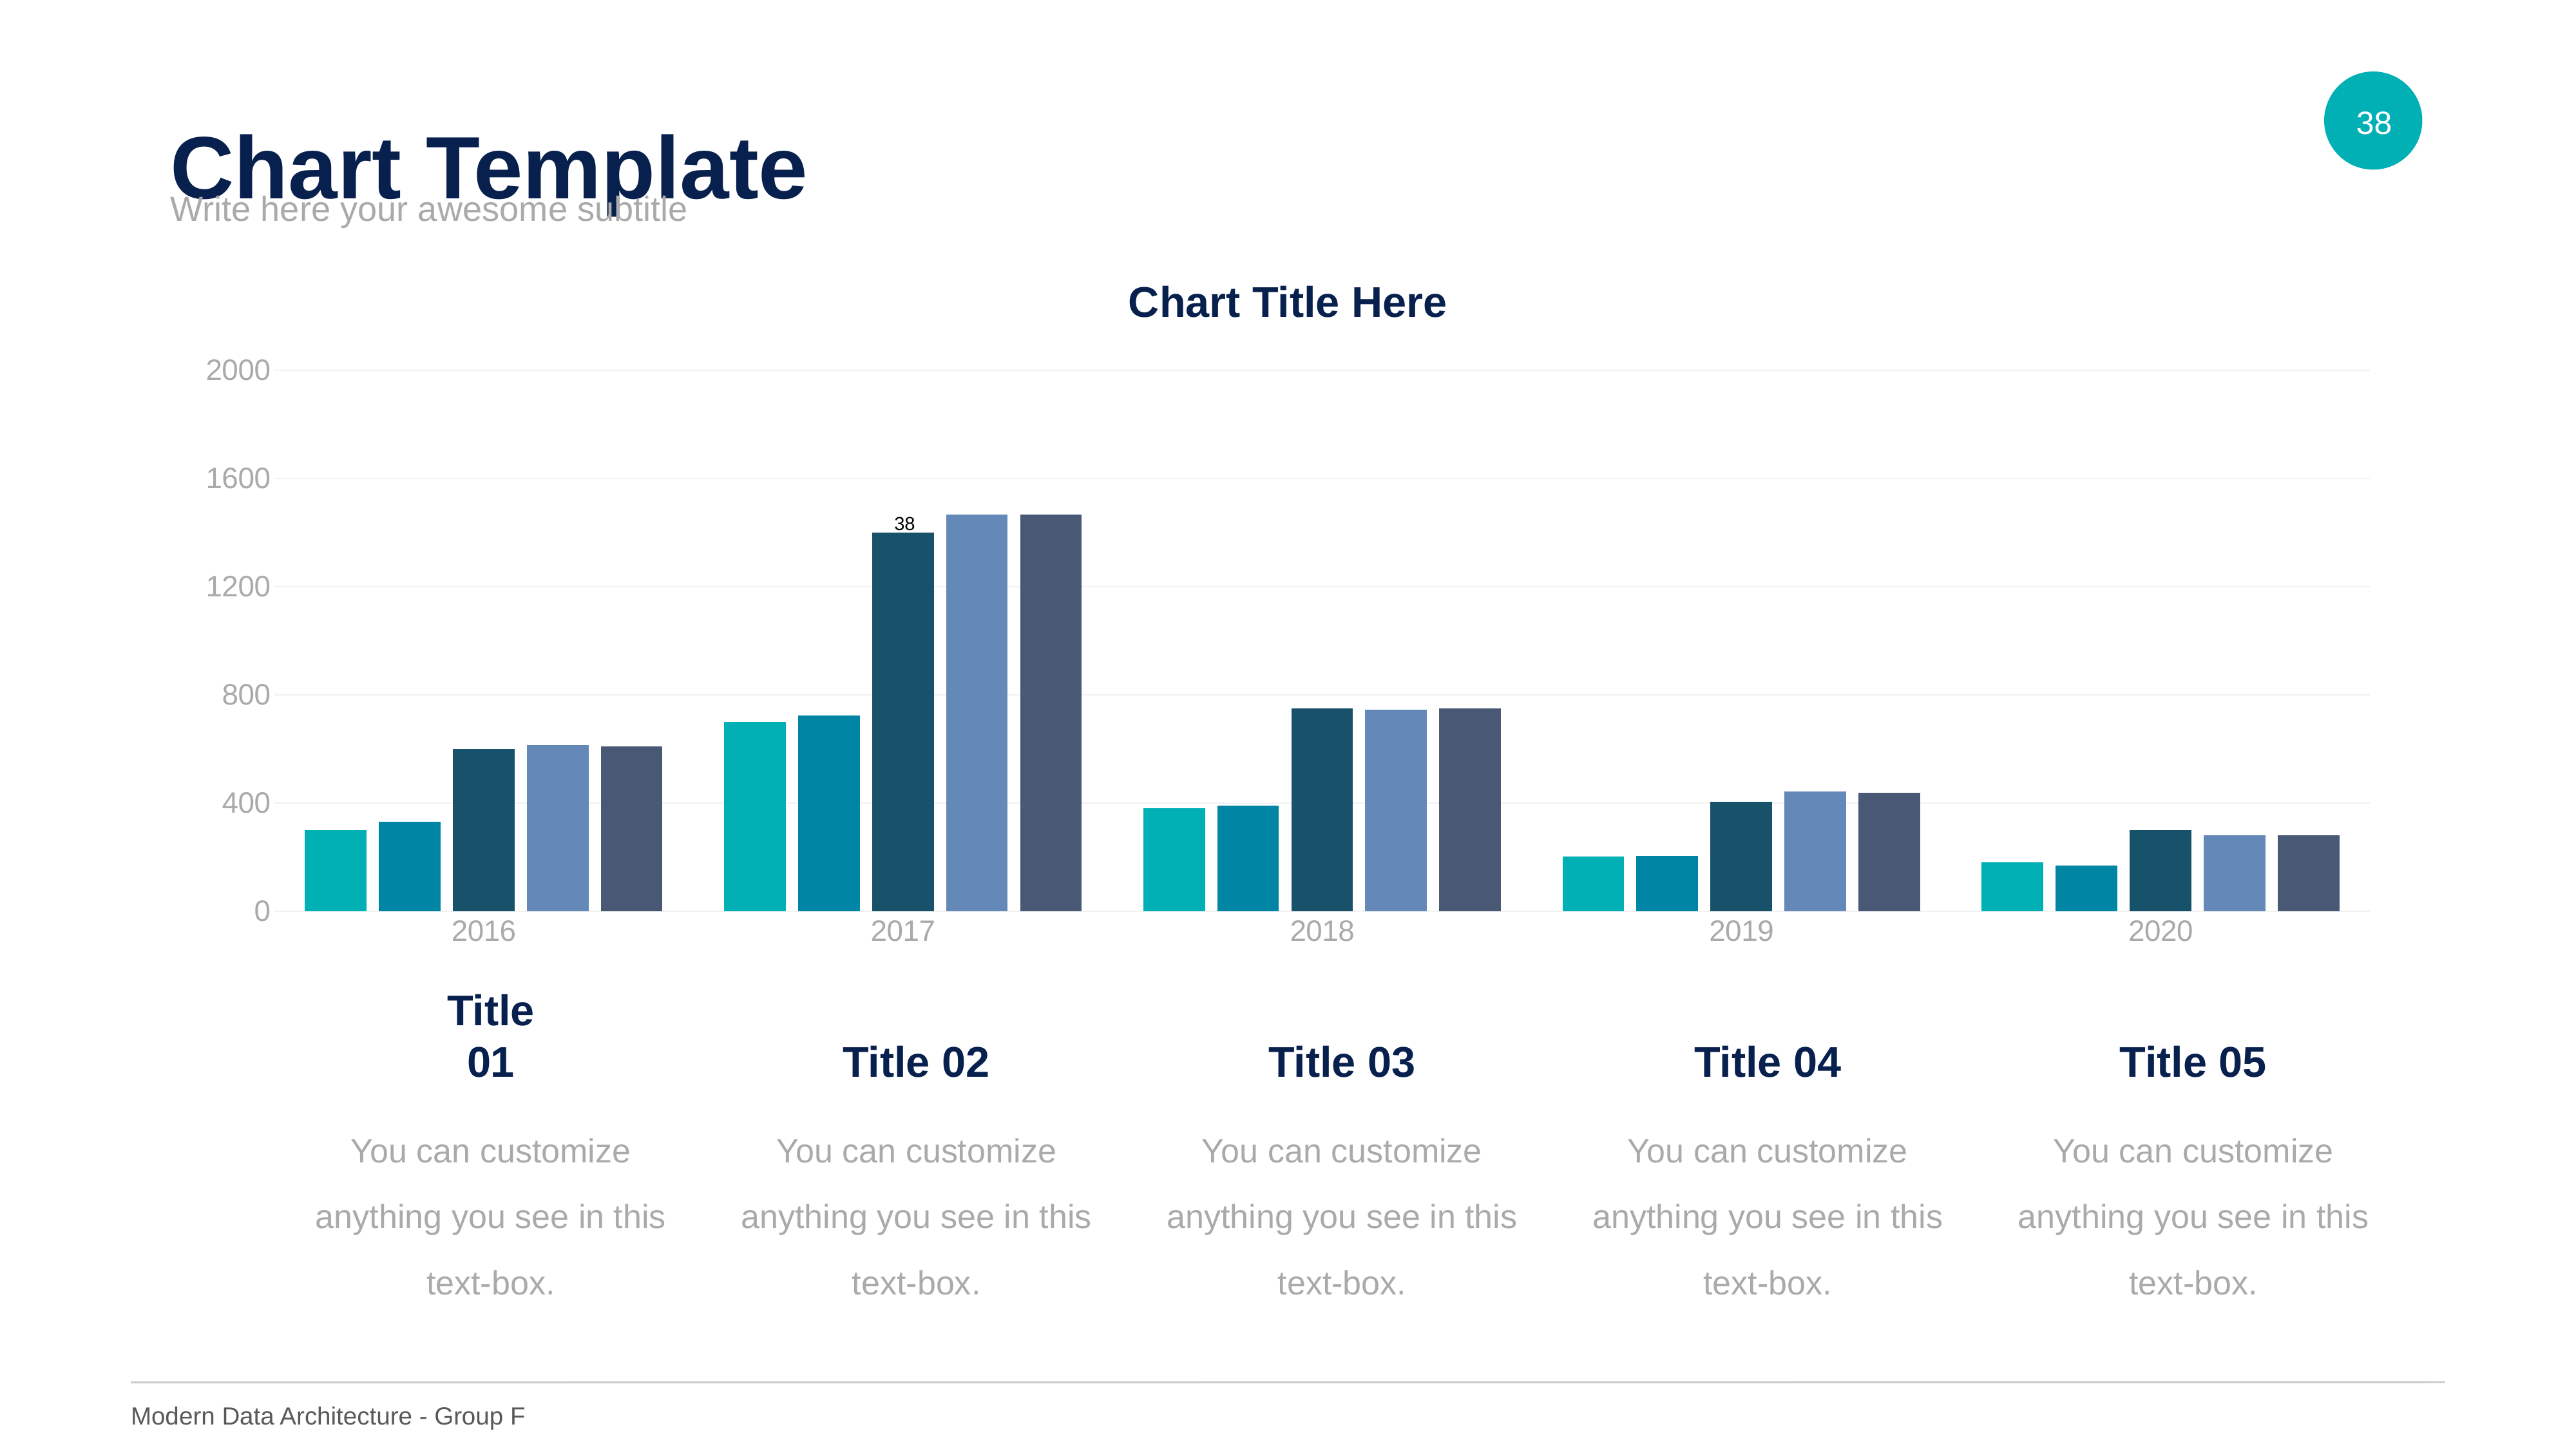

Chart Template
Write here your awesome subtitle
Chart Title Here

### Chart

| Category | Series 1 | Series 2 | Series 3 | Series 4 | Series 5 |
|---|---|---|---|---|---|
| 2016 | 300.0 | 330.0 | 600.0 | 615.0 | 610.0 |
| 2017 | 700.0 | 725.0 | 1400.0 | 1467.0 | 1467.0 |
| 2018 | 380.0 | 390.0 | 750.0 | 745.0 | 750.0 |
| 2019 | 203.0 | 205.0 | 405.0 | 444.0 | 439.0 |
| 2020 | 180.0 | 170.0 | 300.0 | 280.0 | 280.0 |
38
Title 01
Title 02
Title 03
Title 04
Title 05
You can customize anything you see in this text-box.
You can customize anything you see in this text-box.
You can customize anything you see in this text-box.
You can customize anything you see in this text-box.
You can customize anything you see in this text-box.